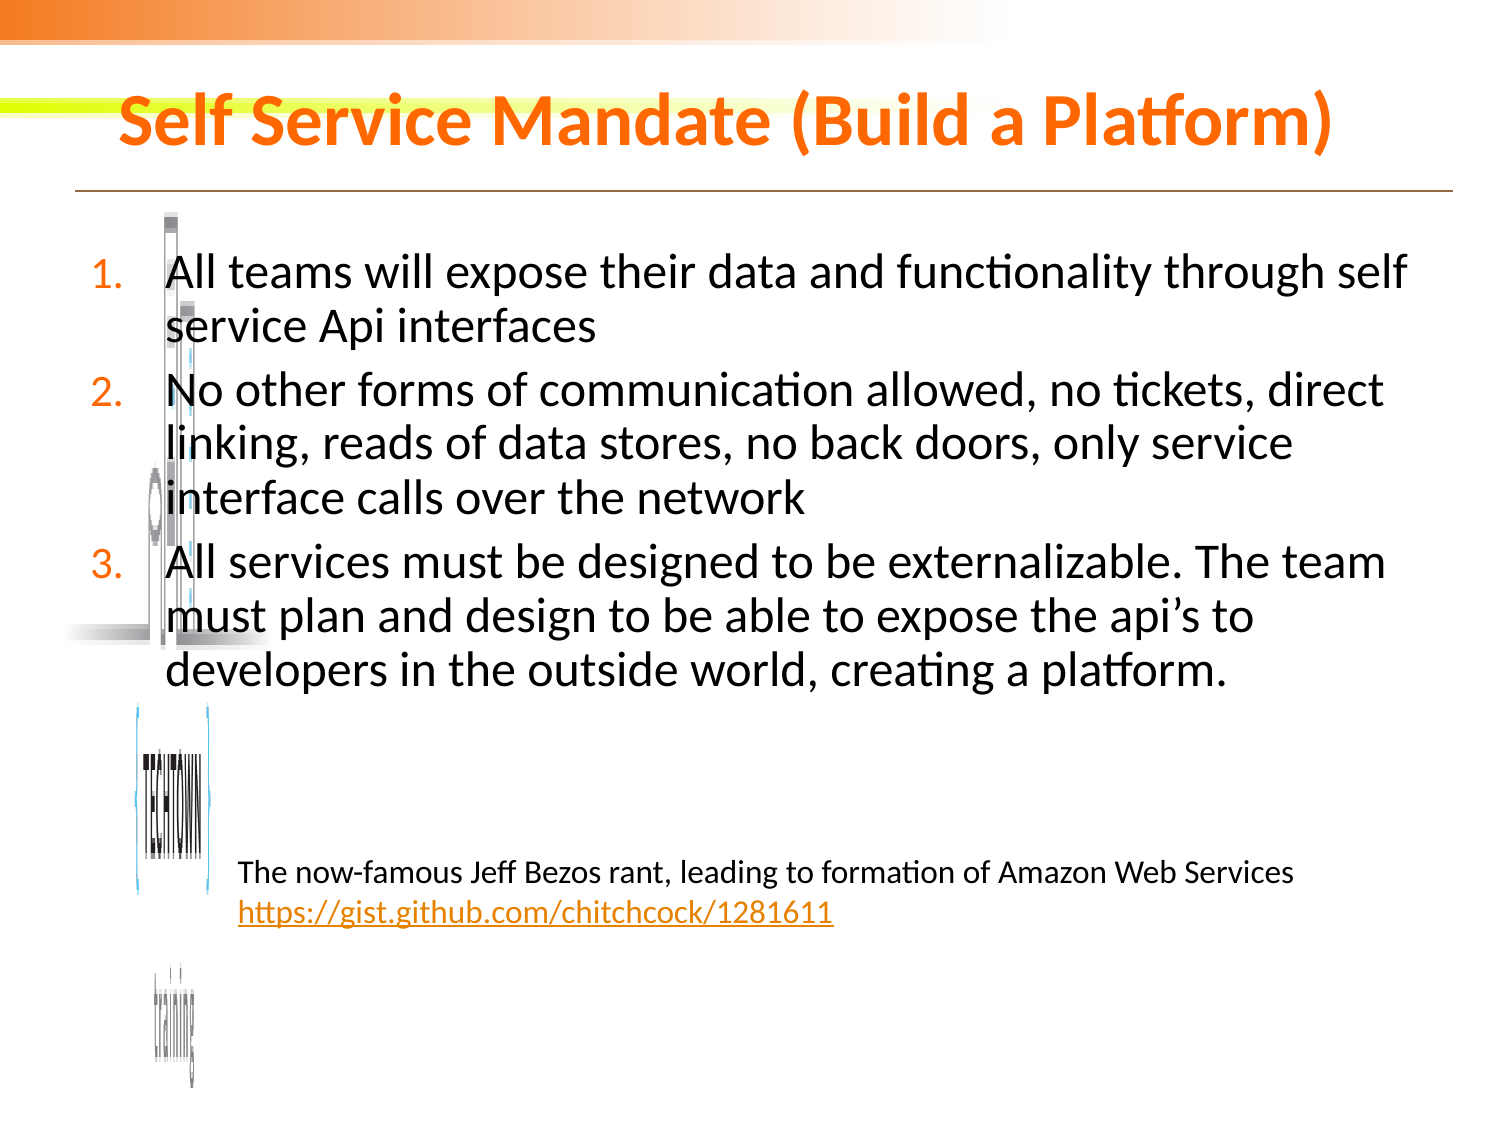

# Self Service Mandate (Build a Platform)
All teams will expose their data and functionality through self service Api interfaces
No other forms of communication allowed, no tickets, direct linking, reads of data stores, no back doors, only service interface calls over the network
All services must be designed to be externalizable. The team must plan and design to be able to expose the api’s to developers in the outside world, creating a platform.
The now-famous Jeff Bezos rant, leading to formation of Amazon Web Services https://gist.github.com/chitchcock/1281611